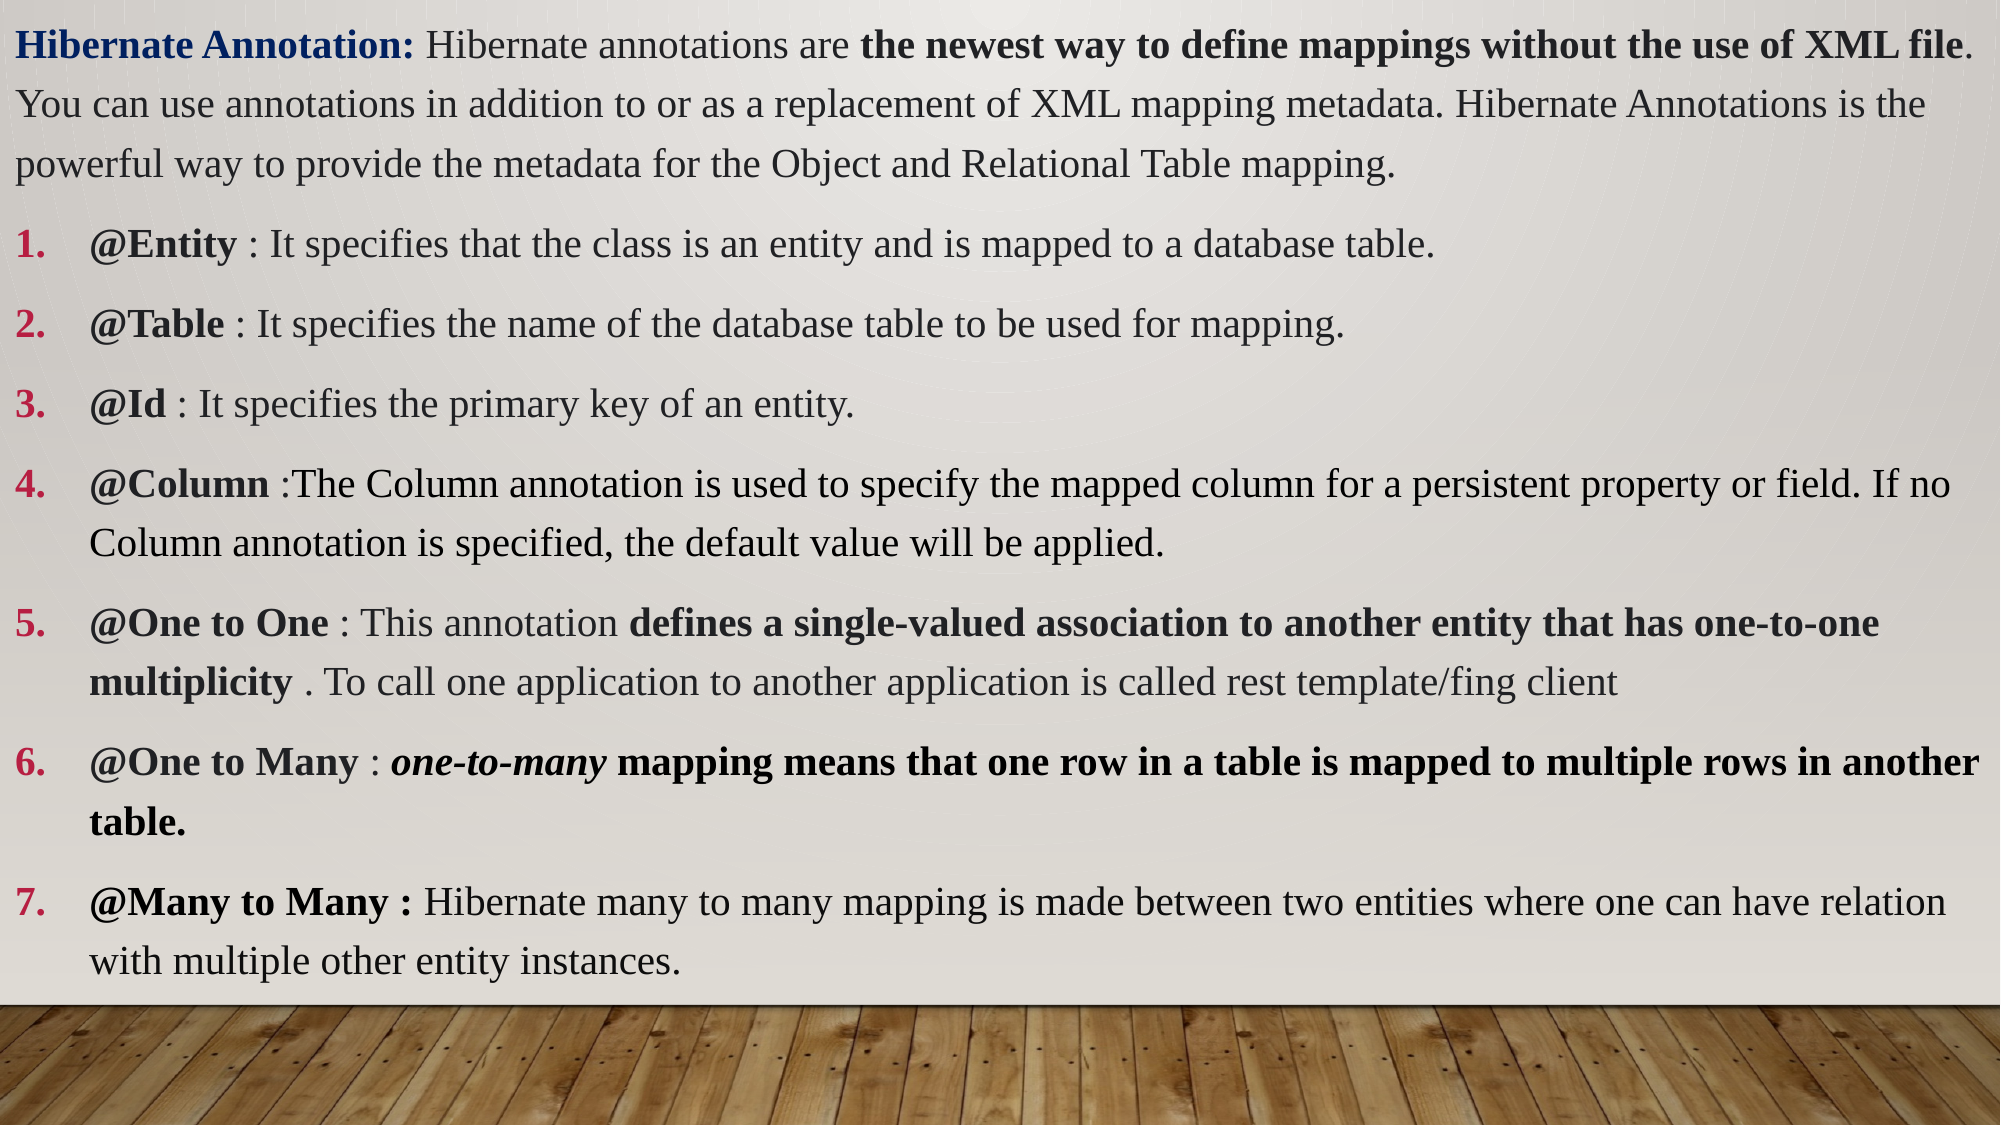

Hibernate Annotation: Hibernate annotations are the newest way to define mappings without the use of XML file. You can use annotations in addition to or as a replacement of XML mapping metadata. Hibernate Annotations is the powerful way to provide the metadata for the Object and Relational Table mapping.
@Entity : It specifies that the class is an entity and is mapped to a database table.
@Table : It specifies the name of the database table to be used for mapping.
@Id : It specifies the primary key of an entity.
@Column :The Column annotation is used to specify the mapped column for a persistent property or field. If no Column annotation is specified, the default value will be applied.
@One to One : This annotation defines a single-valued association to another entity that has one-to-one multiplicity . To call one application to another application is called rest template/fing client
@One to Many : one-to-many mapping means that one row in a table is mapped to multiple rows in another table.
@Many to Many : Hibernate many to many mapping is made between two entities where one can have relation with multiple other entity instances.